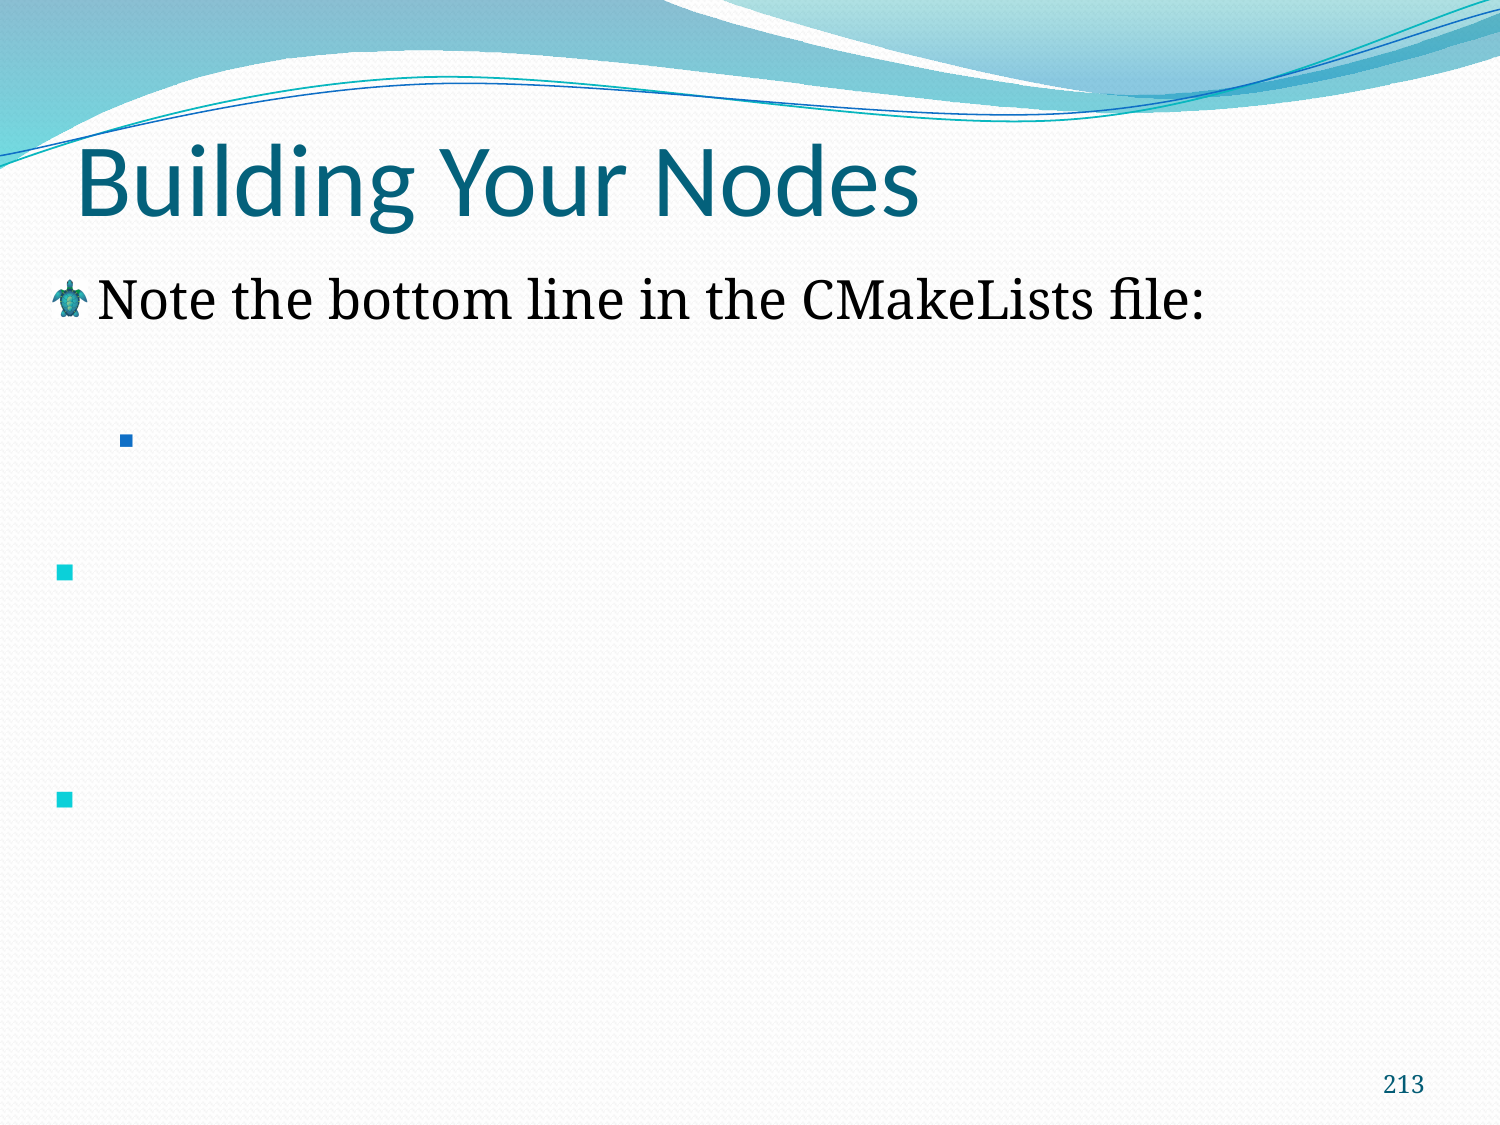

Building Your Nodes
Note the bottom line in the CMakeLists file:

213